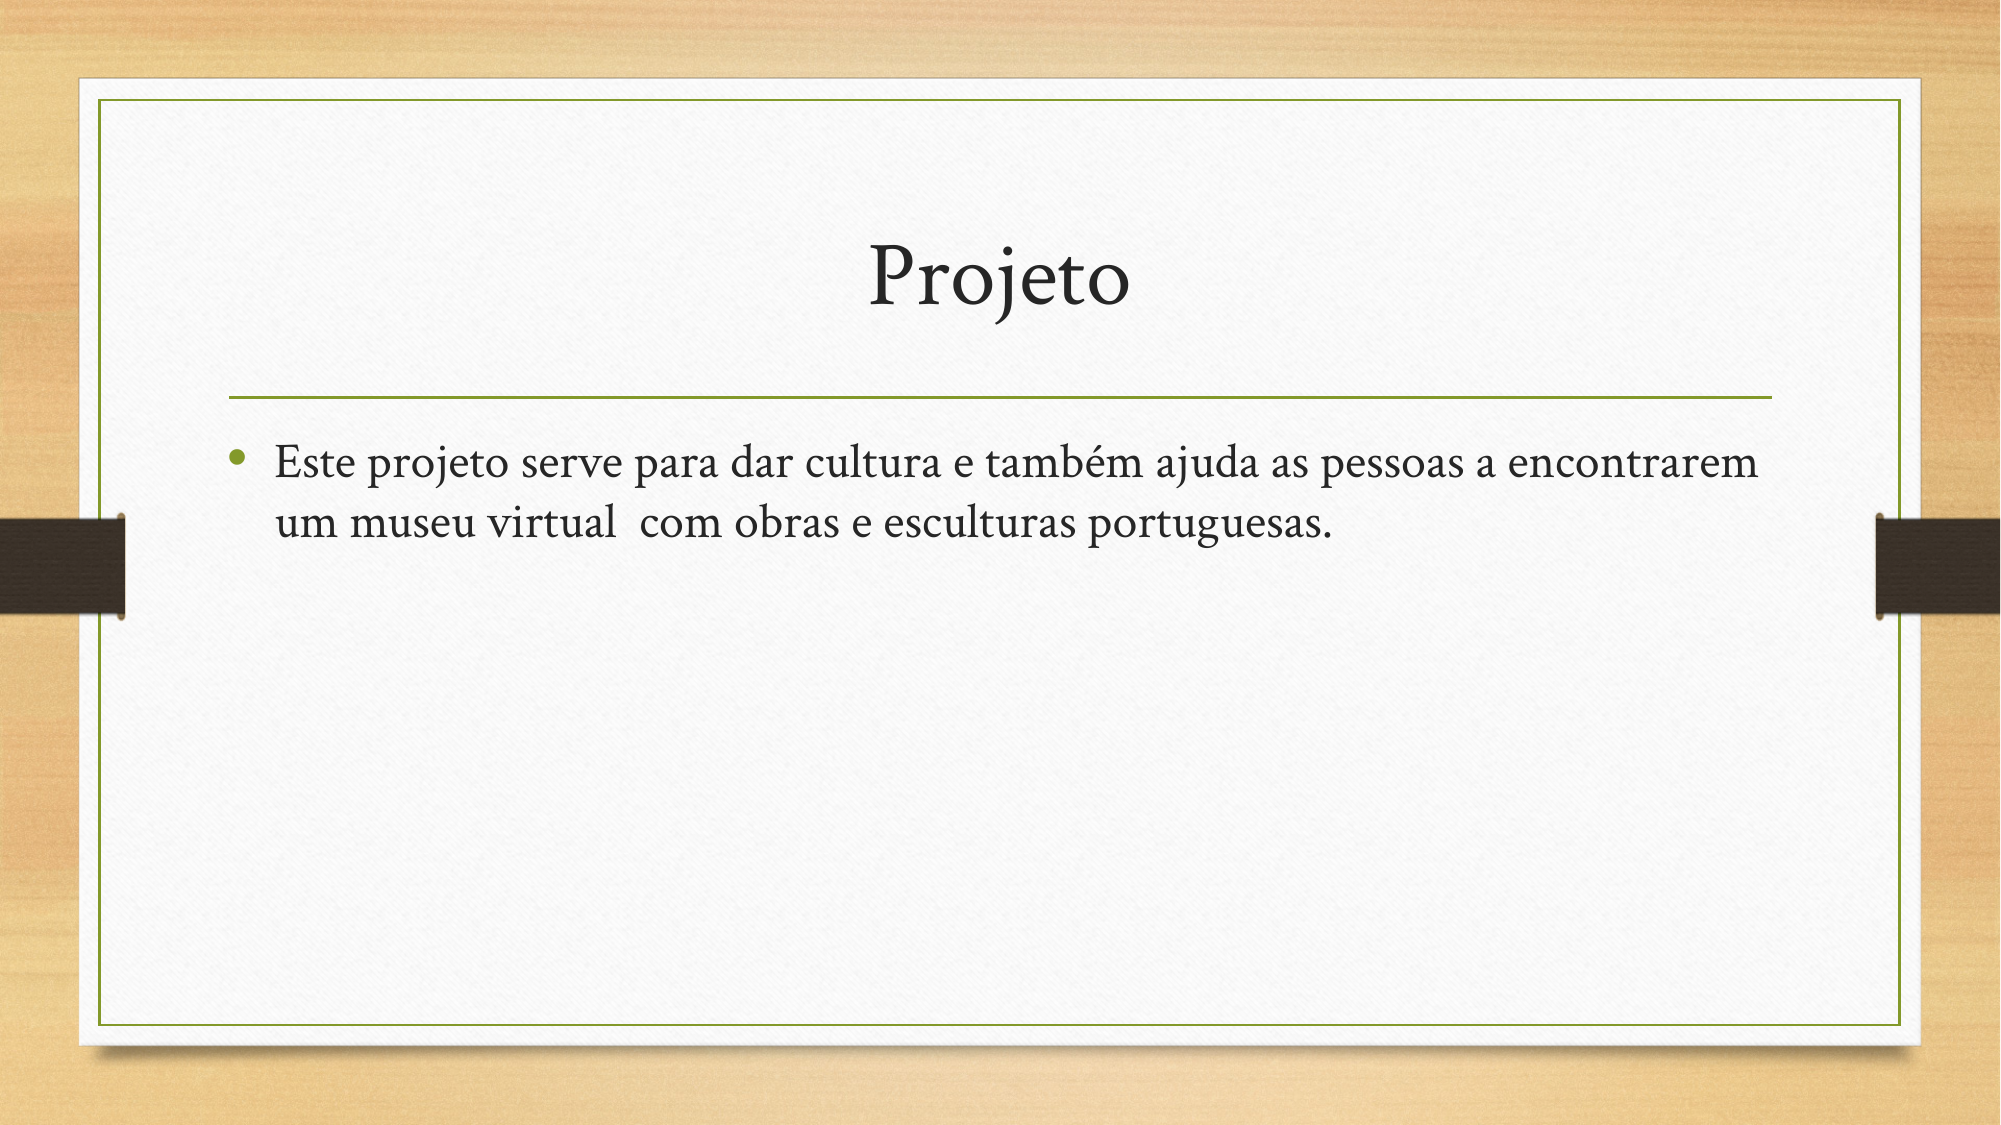

# Projeto
Este projeto serve para dar cultura e também ajuda as pessoas a encontrarem um museu virtual  com obras e esculturas portuguesas.